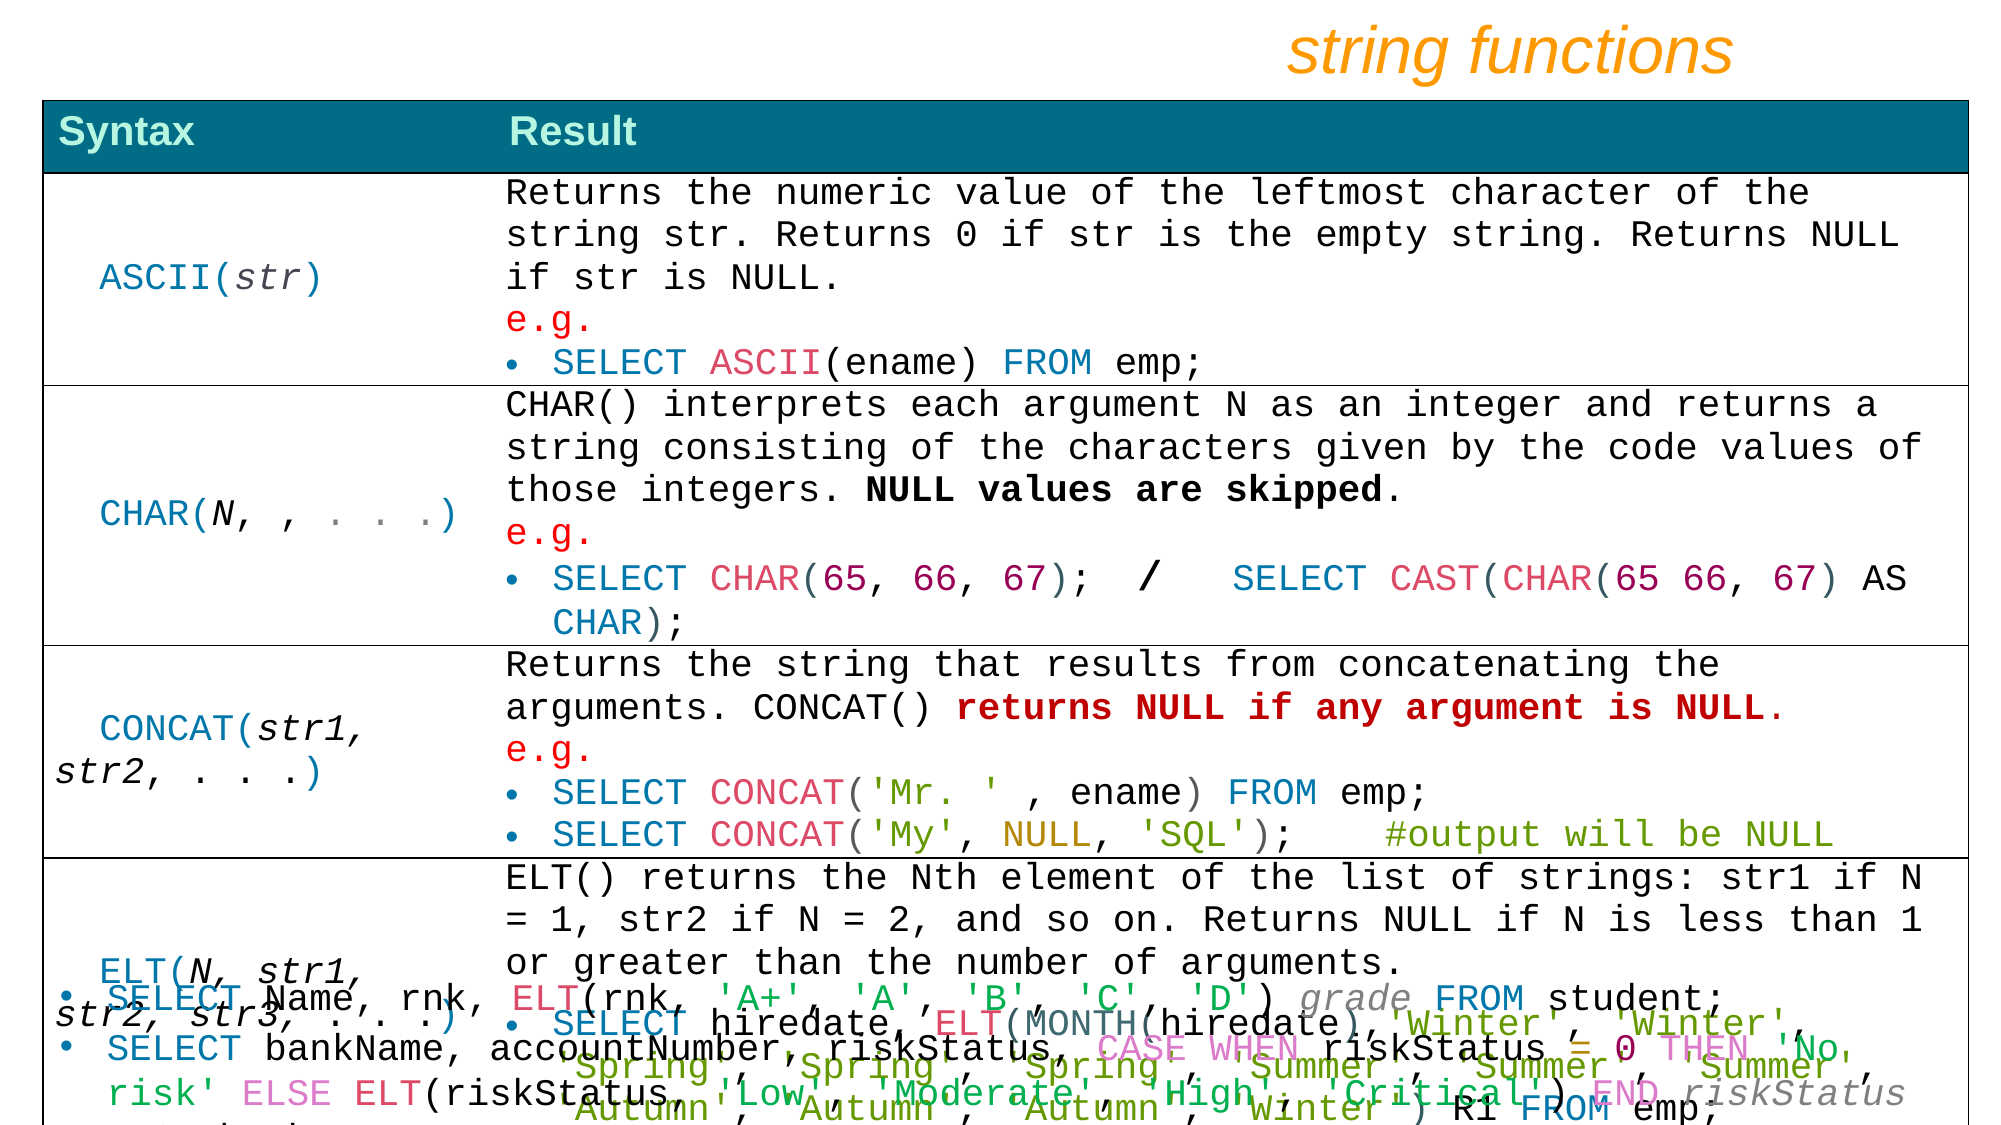

string functions
| Syntax | Result |
| --- | --- |
| ASCII(str) | Returns the numeric value of the leftmost character of the string str. Returns 0 if str is the empty string. Returns NULL if str is NULL. e.g. SELECT ASCII(ename) FROM emp; |
| CHAR(N, , . . .) | CHAR() interprets each argument N as an integer and returns a string consisting of the characters given by the code values of those integers. NULL values are skipped. e.g. SELECT CHAR(65, 66, 67); / SELECT CAST(CHAR(65 66, 67) AS CHAR); |
| CONCAT(str1, str2, . . .) | Returns the string that results from concatenating the arguments. CONCAT() returns NULL if any argument is NULL. e.g. SELECT CONCAT('Mr. ' , ename) FROM emp; SELECT CONCAT('My', NULL, 'SQL'); #output will be NULL |
| ELT(N, str1, str2, str3, . . .) | ELT() returns the Nth element of the list of strings: str1 if N = 1, str2 if N = 2, and so on. Returns NULL if N is less than 1 or greater than the number of arguments. SELECT hiredate, ELT(MONTH(hiredate),'Winter', 'Winter', 'Spring', 'Spring', 'Spring', 'Summer', 'Summer', 'Summer', 'Autumn', 'Autumn', 'Autumn', 'Winter') R1 FROM emp; |
SELECT Name, rnk, ELT(rnk, 'A+', 'A', 'B', 'C', 'D') grade FROM student;

SELECT bankName, accountNumber, riskStatus, CASE WHEN riskStatus = 0 THEN 'No risk' ELSE ELT(riskStatus, 'Low', 'Moderate', 'High', 'Critical') END riskStatus FROM bankLoan;